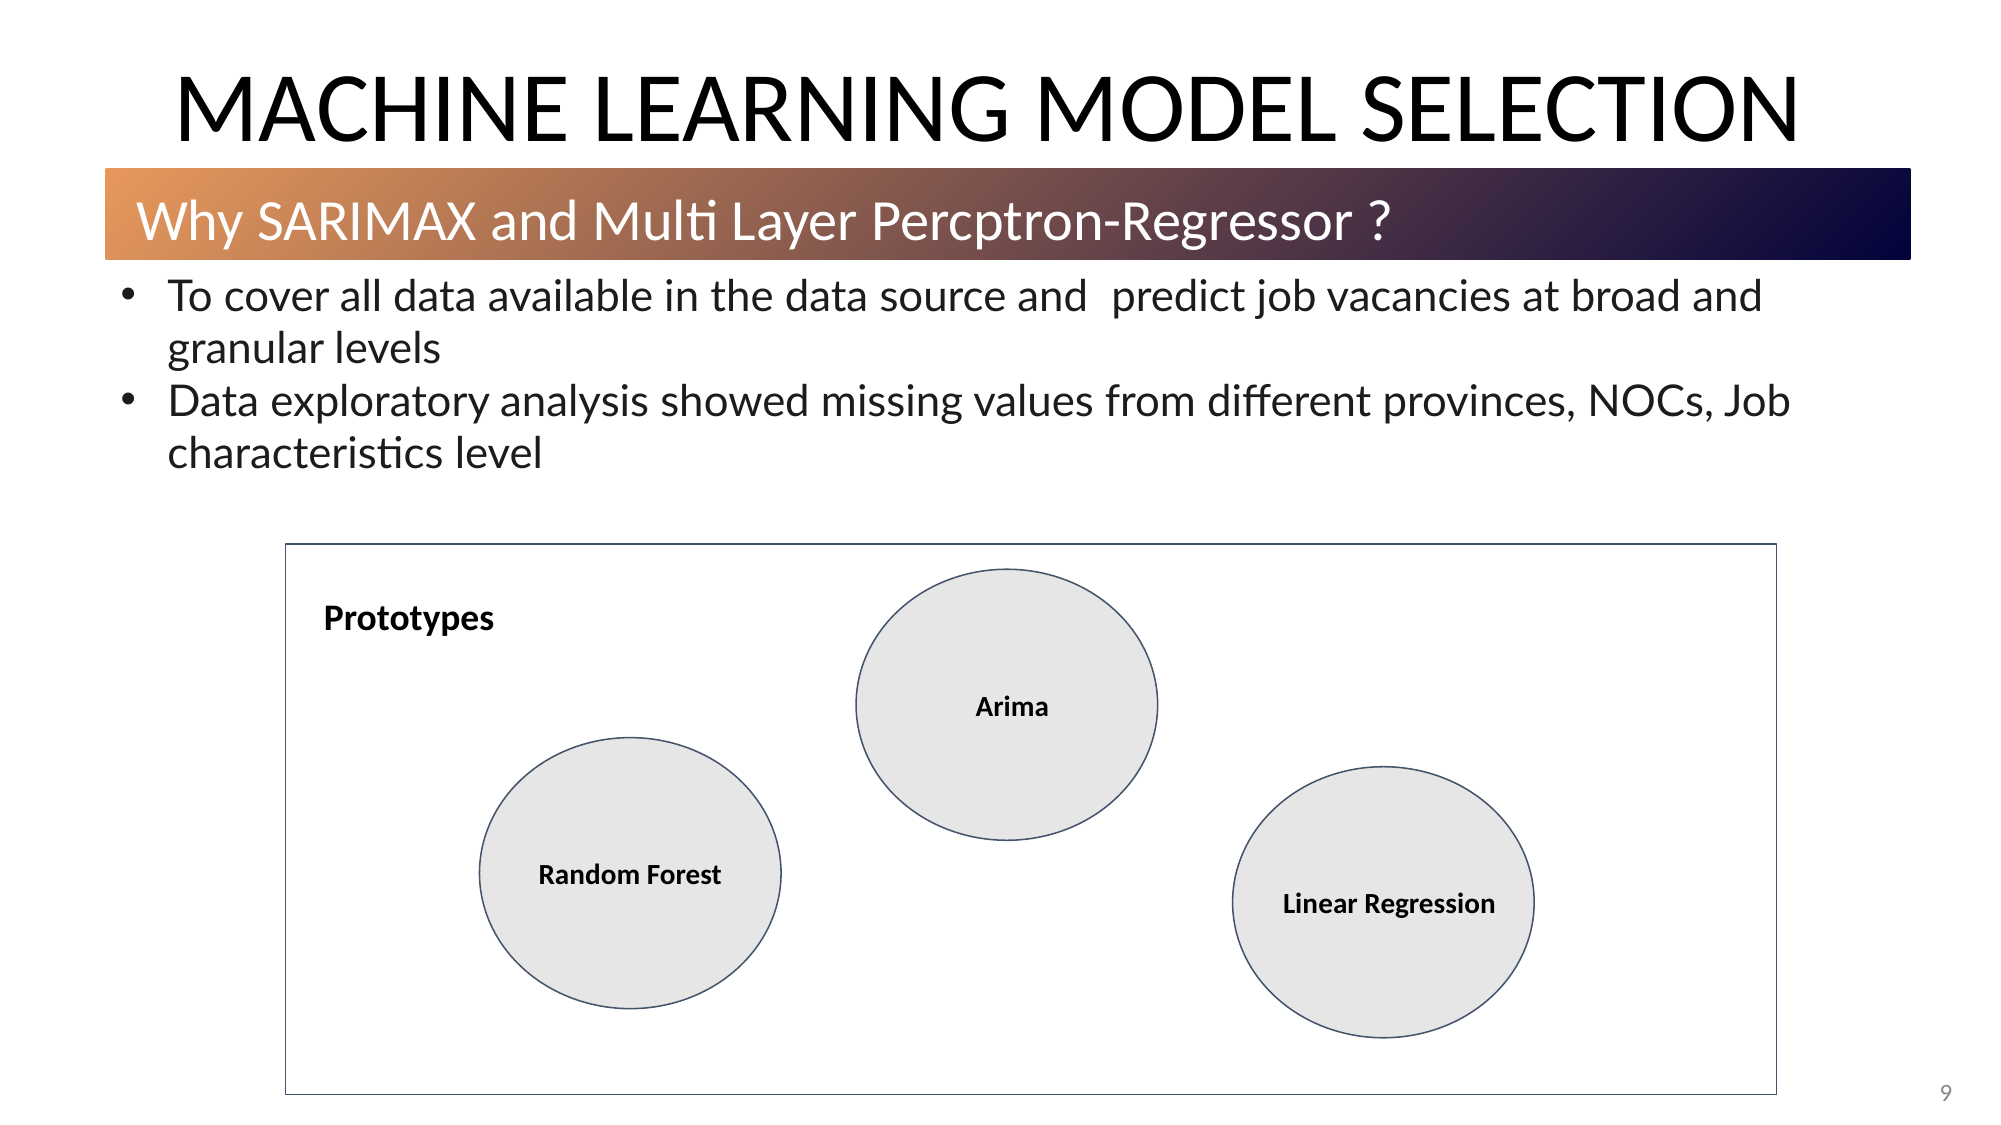

# MACHINE LEARNING MODEL SELECTION

Why SARIMAX and Multi Layer Percptron-Regressor ?
To cover all data available in the data source and  predict job vacancies at broad and granular levels
Data exploratory analysis showed missing values from different provinces, NOCs, Job characteristics level

Prototypes
Arima

Random Forest
Linear Regression
9